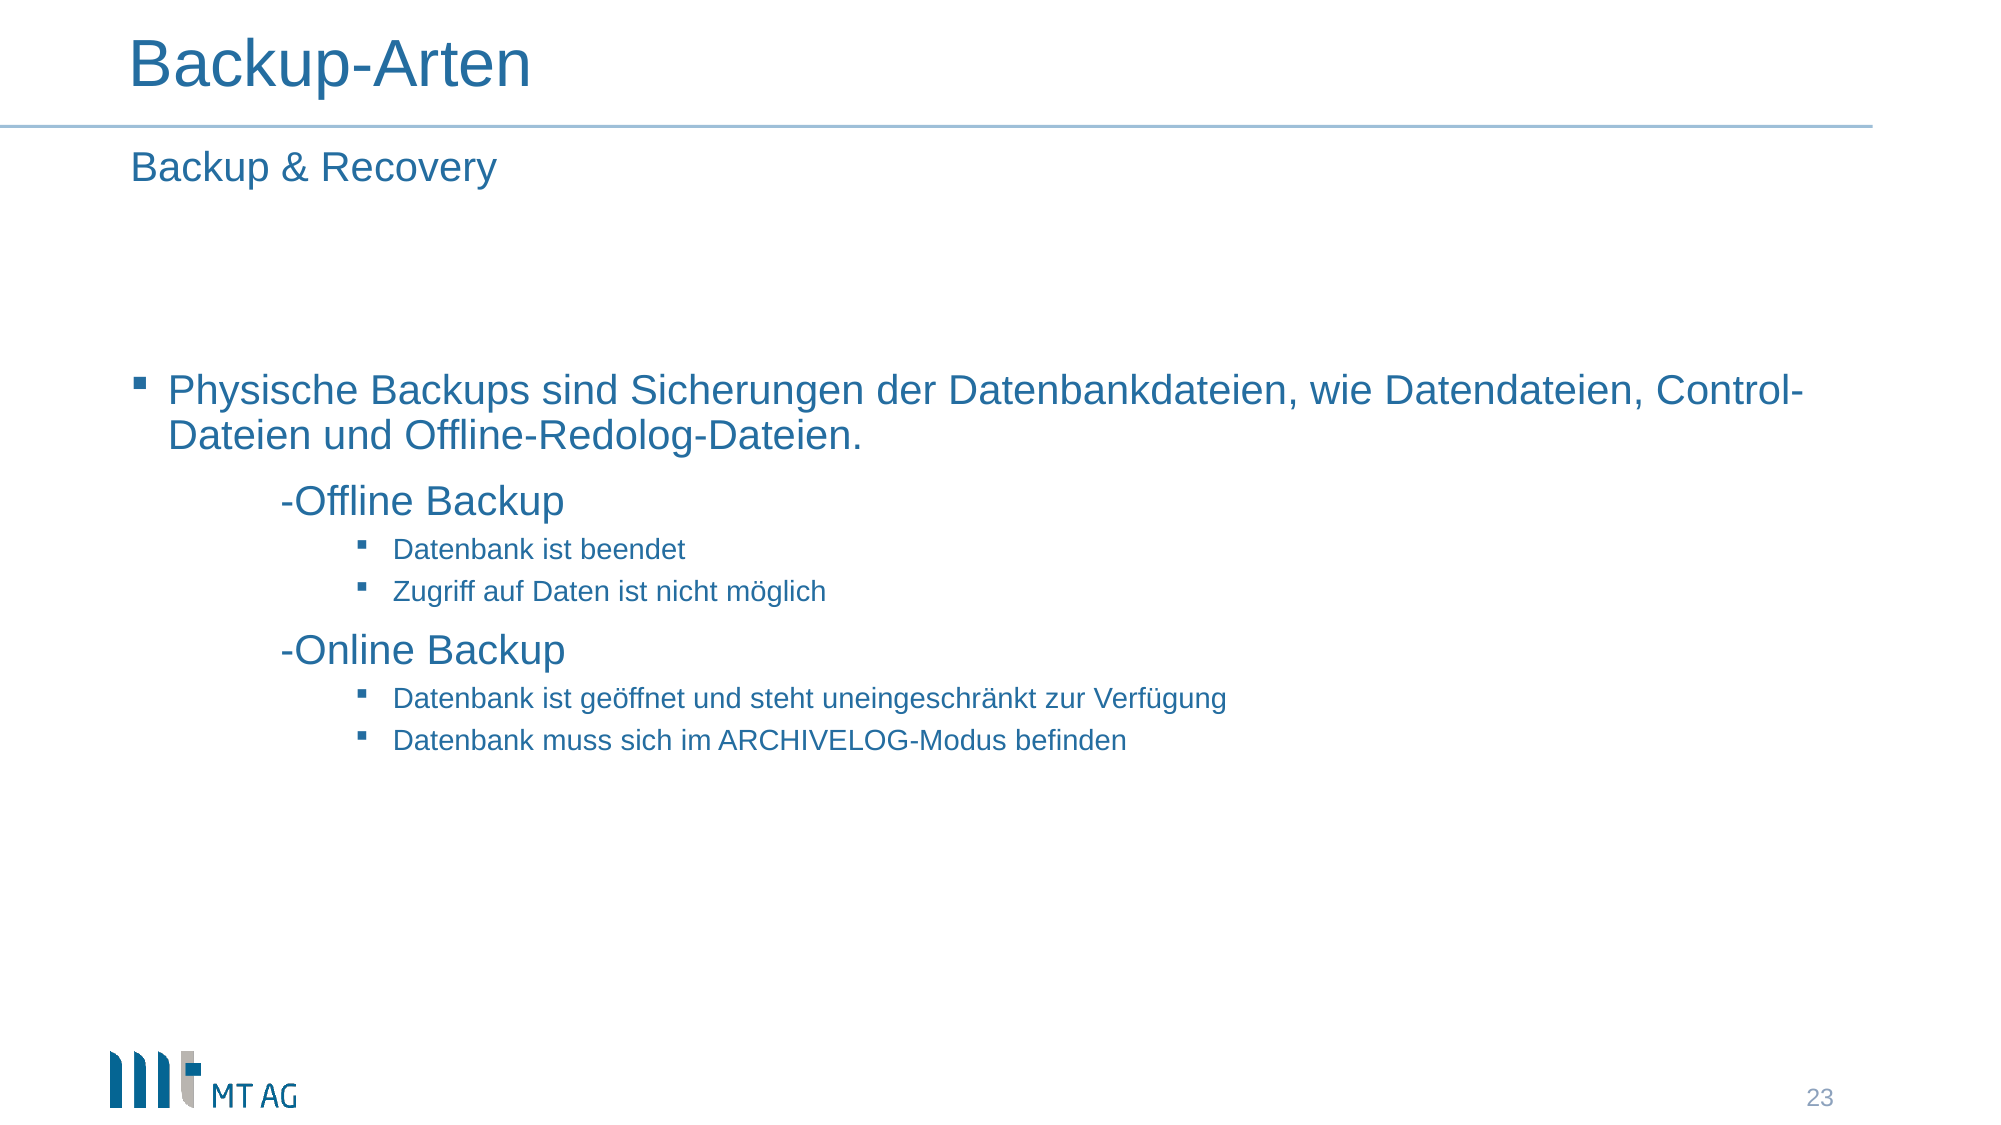

# Backup-Arten
Backup & Recovery

Physische Backups sind Sicherungen der Datenbankdateien, wie Datendateien, Control-Dateien und Offline-Redolog-Dateien.
	-Offline Backup
Datenbank ist beendet
Zugriff auf Daten ist nicht möglich
	-Online Backup
Datenbank ist geöffnet und steht uneingeschränkt zur Verfügung
Datenbank muss sich im ARCHIVELOG-Modus befinden

23